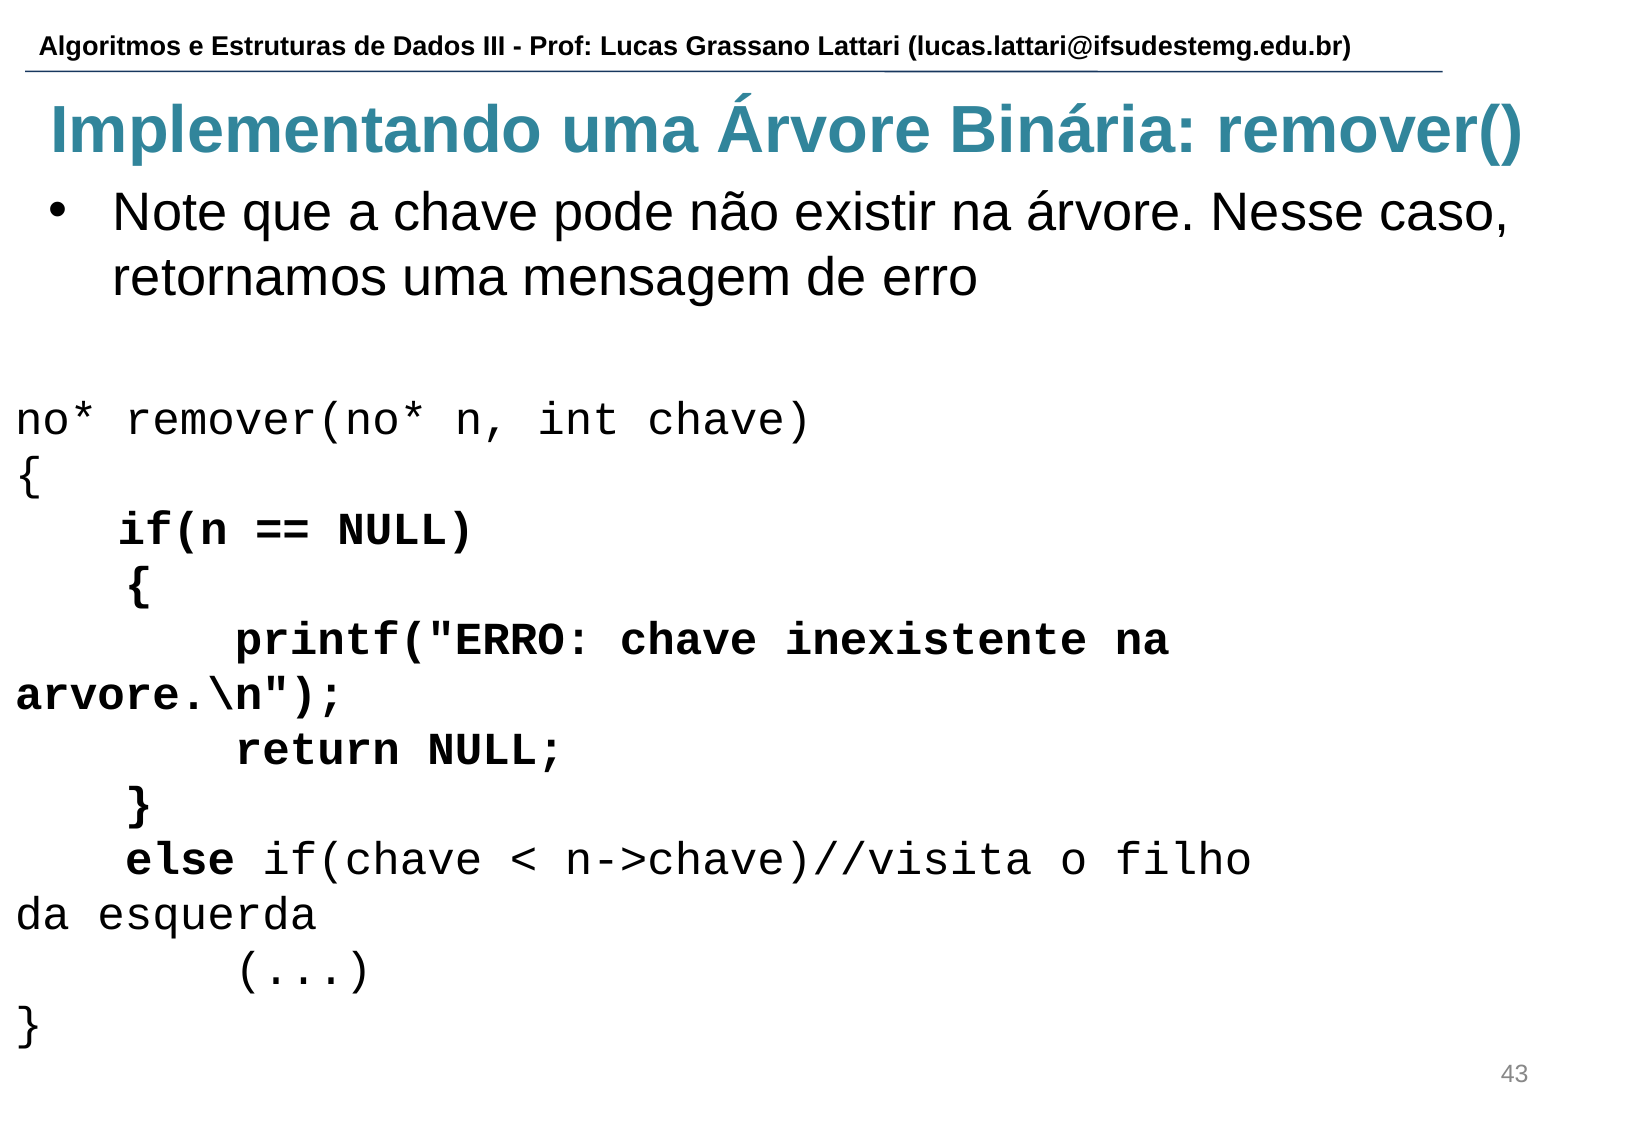

# Implementando uma Árvore Binária: remover()
Note que a chave pode não existir na árvore. Nesse caso, retornamos uma mensagem de erro
no* remover(no* n, int chave)
{
 if(n == NULL)
    {
        printf("ERRO: chave inexistente na arvore.\n");
        return NULL;
    }
    else if(chave < n->chave)//visita o filho da esquerda
        (...)
}

43